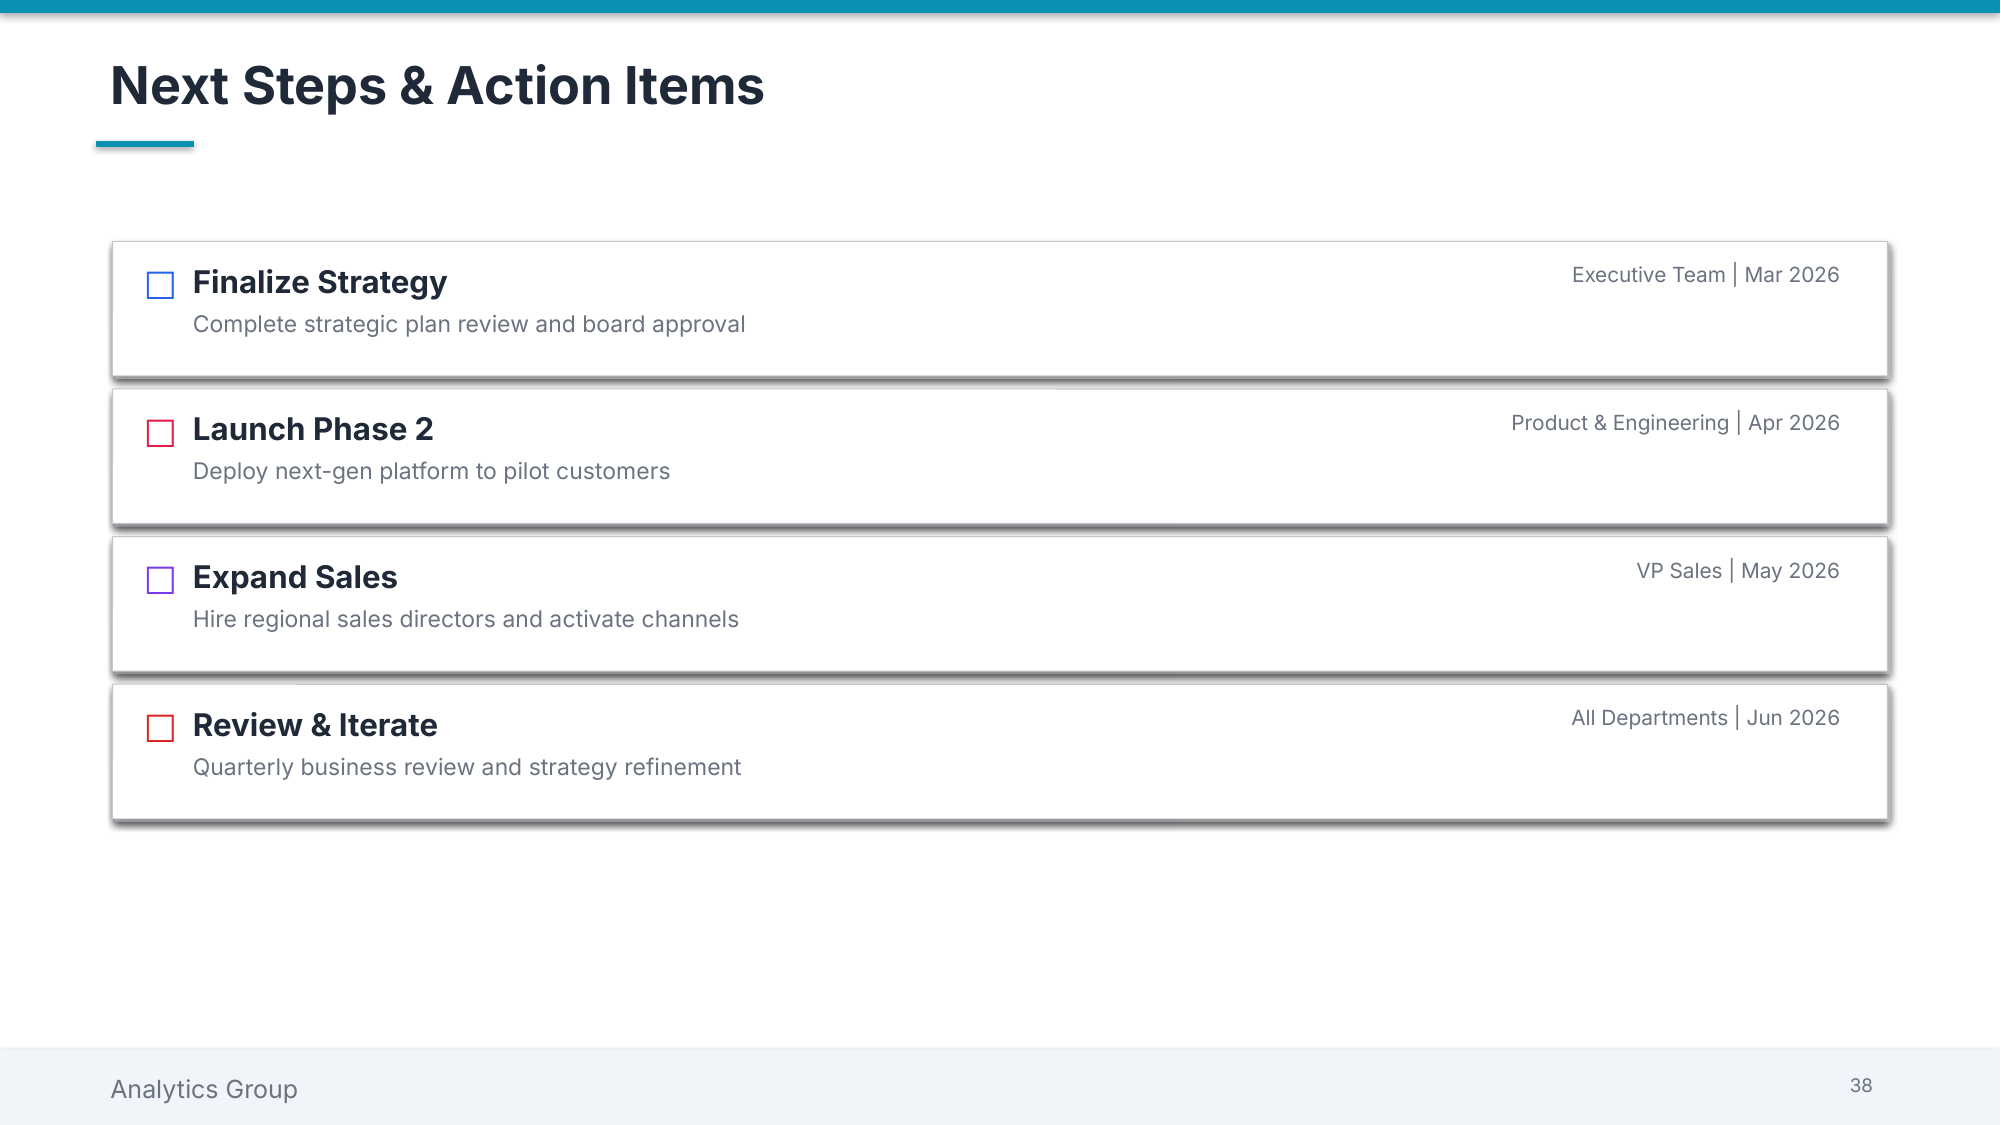

Next Steps & Action Items

☐
Finalize Strategy
Executive Team | Mar 2026
Complete strategic plan review and board approval

☐
Launch Phase 2
Product & Engineering | Apr 2026
Deploy next-gen platform to pilot customers

☐
Expand Sales
VP Sales | May 2026
Hire regional sales directors and activate channels

☐
Review & Iterate
All Departments | Jun 2026
Quarterly business review and strategy refinement

Analytics Group
38